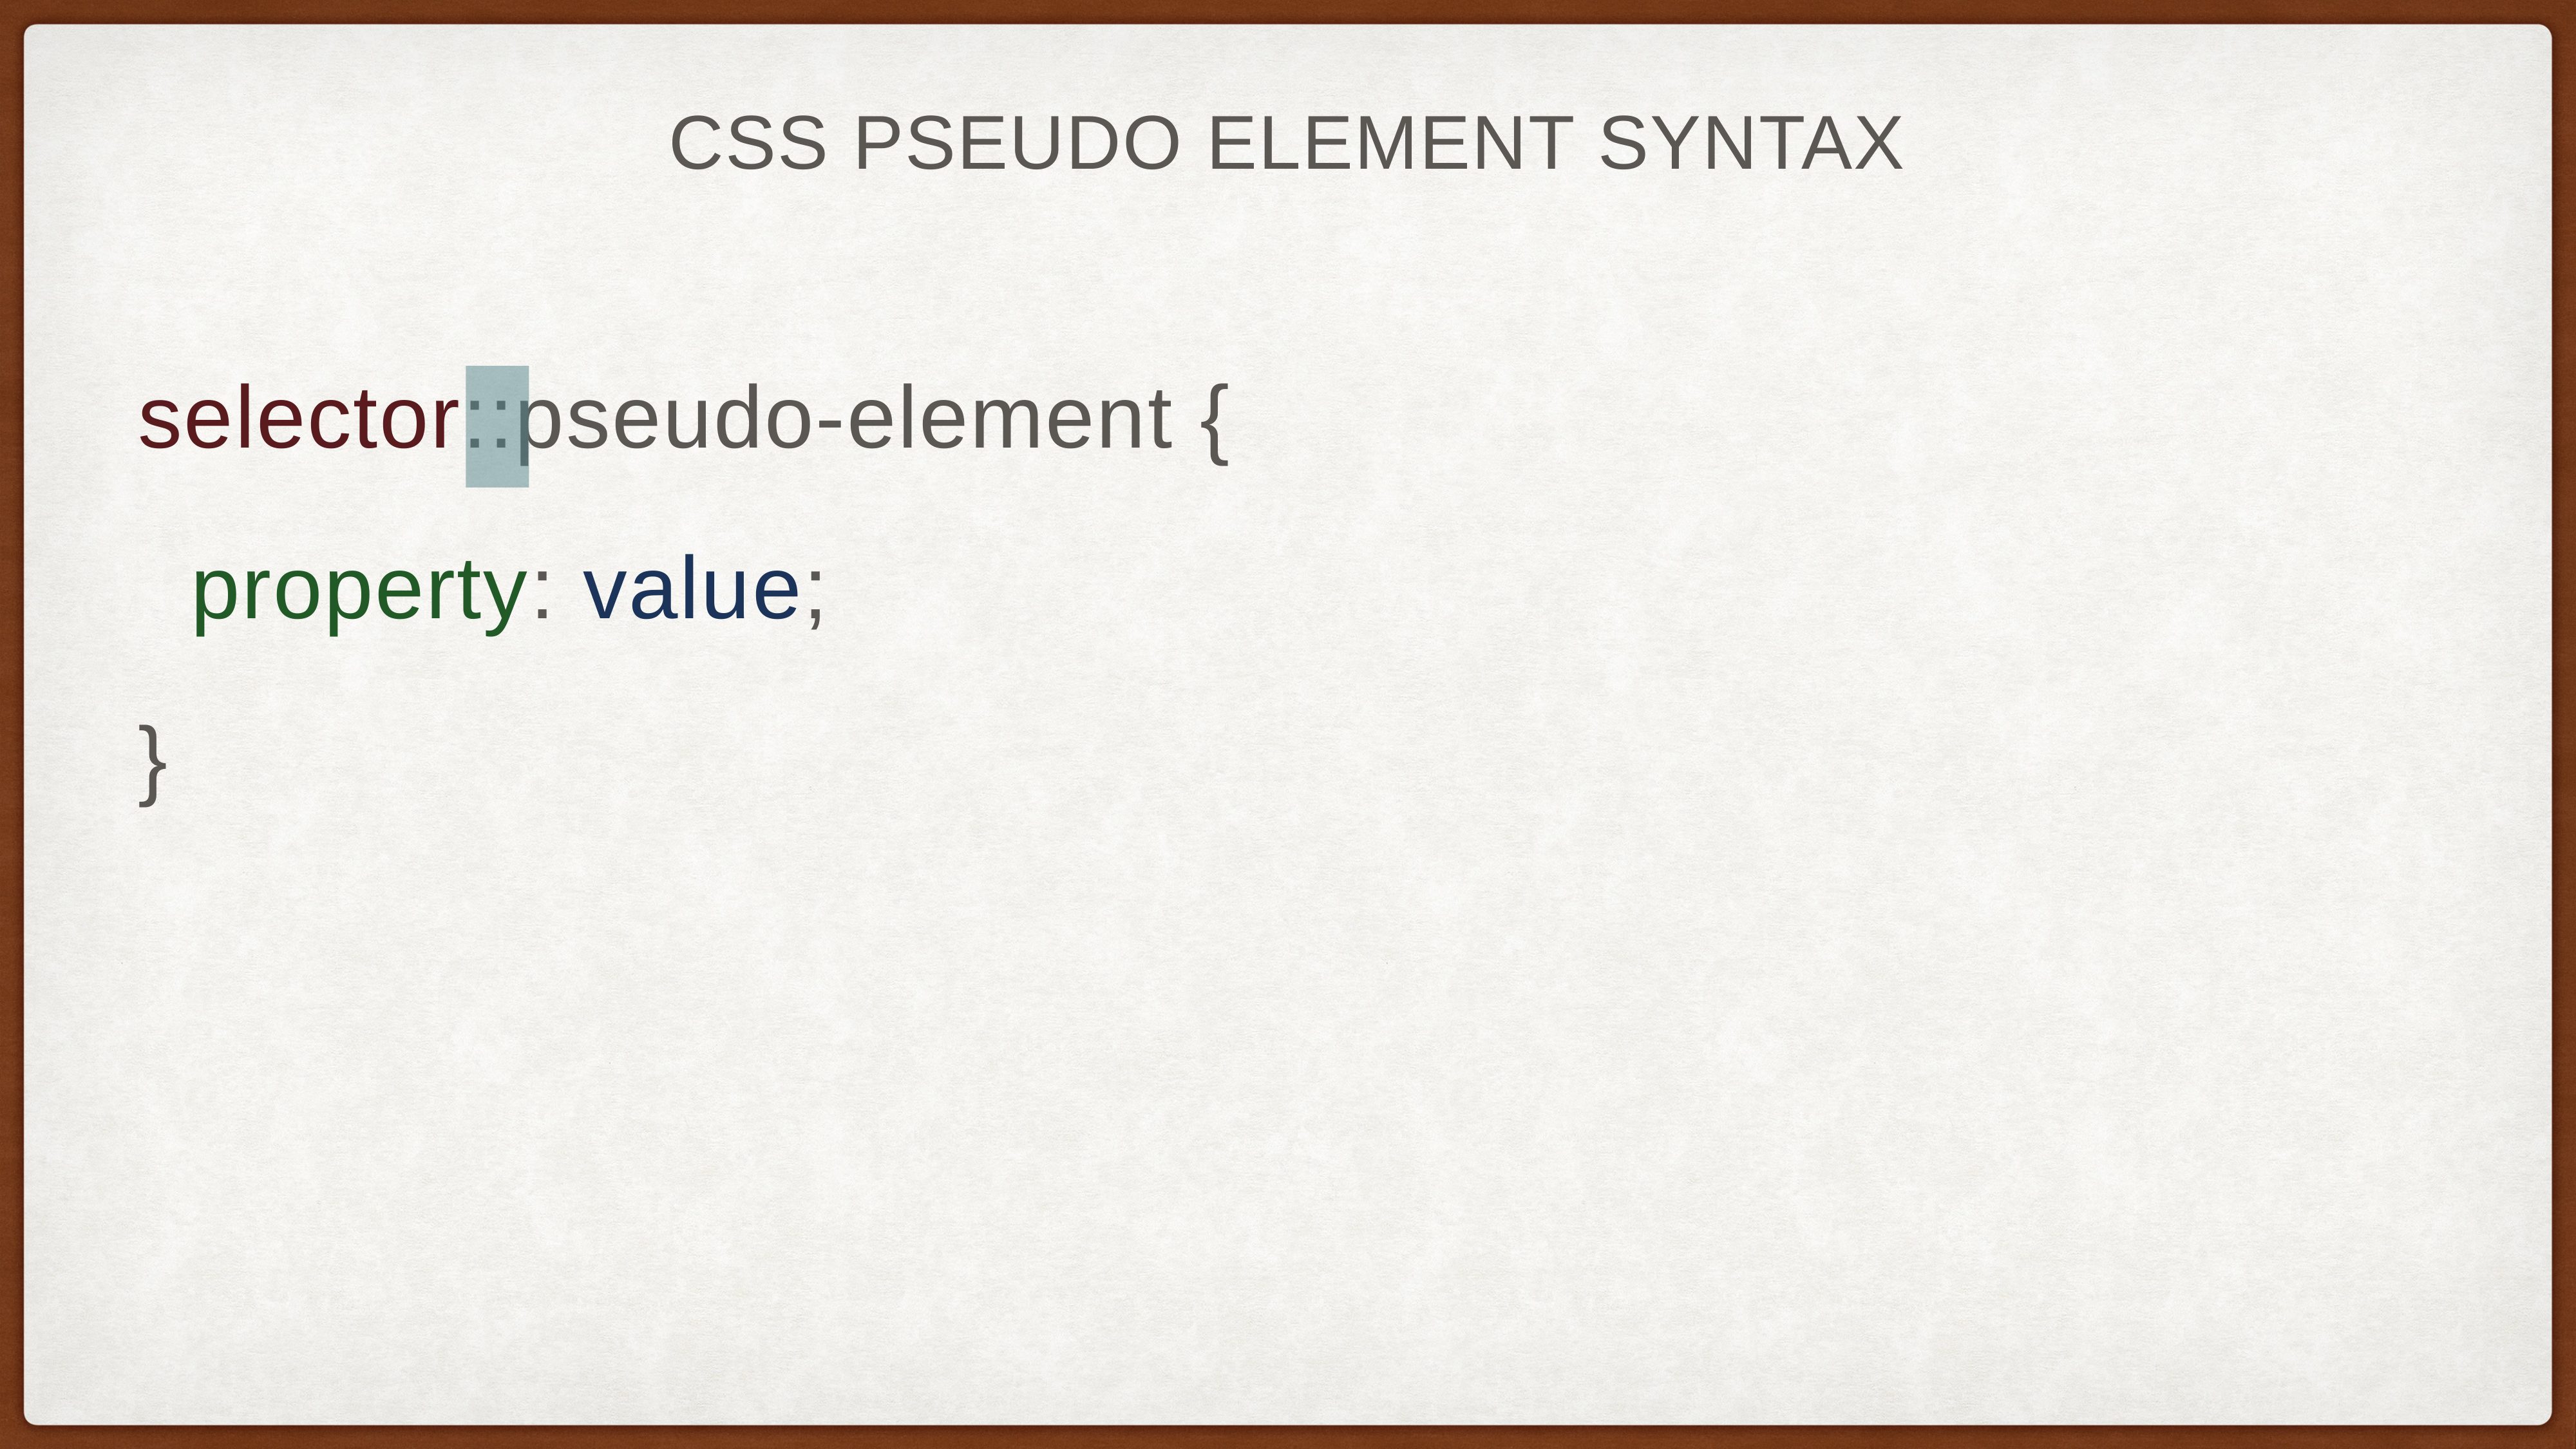

# CSS Pseudo element Syntax
selector::pseudo-element {
  property: value;
}